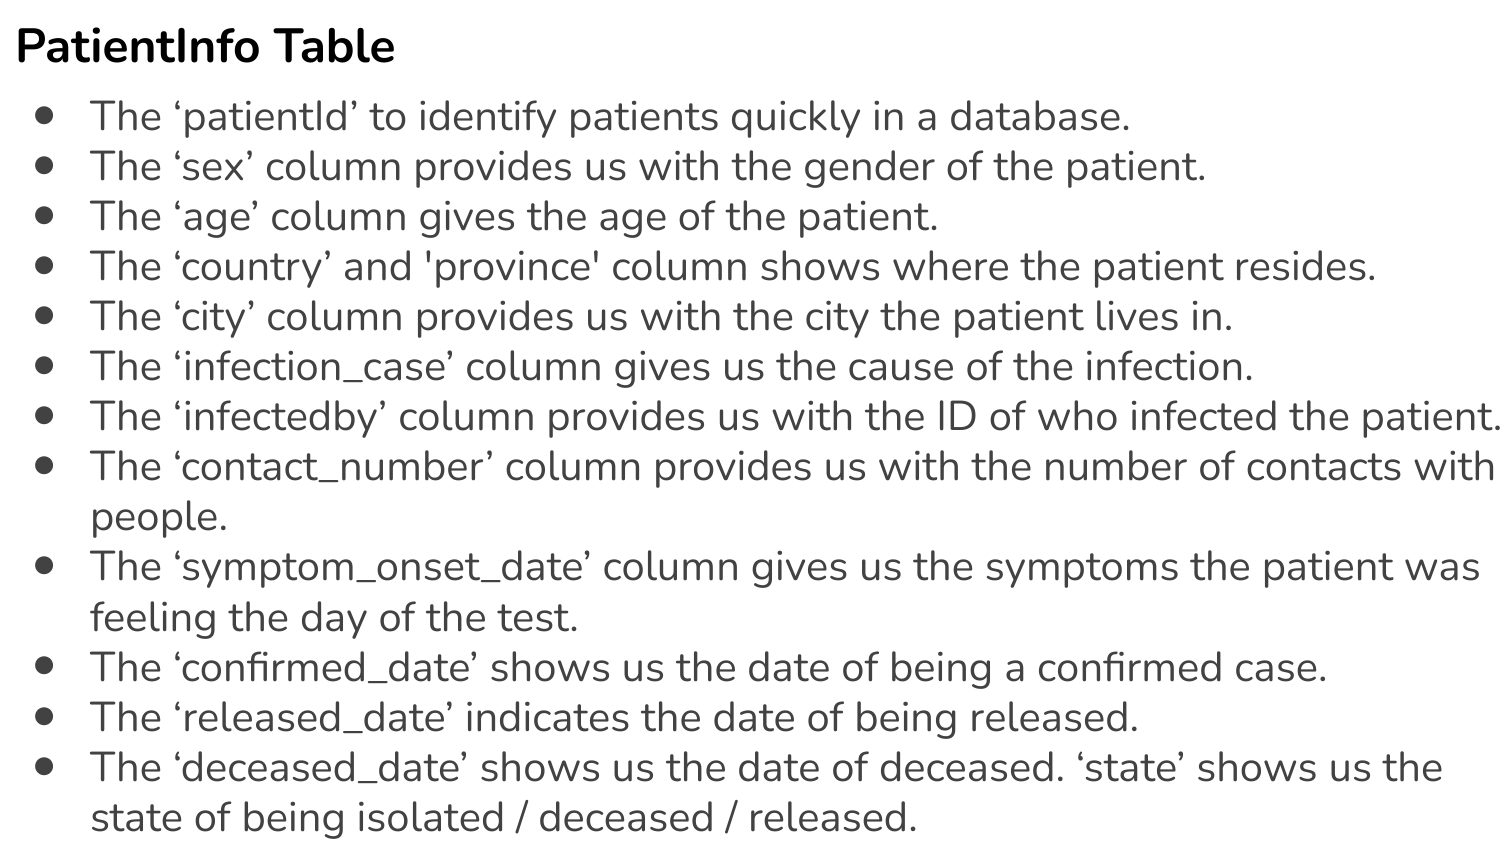

PatientInfo Table
The ‘patientId’ to identify patients quickly in a database.
The ‘sex’ column provides us with the gender of the patient.
The ‘age’ column gives the age of the patient.
The ‘country’ and 'province' column shows where the patient resides.
The ‘city’ column provides us with the city the patient lives in.
The ‘infection_case’ column gives us the cause of the infection.
The ‘infectedby’ column provides us with the ID of who infected the patient.
The ‘contact_number’ column provides us with the number of contacts with people.
The ‘symptom_onset_date’ column gives us the symptoms the patient was feeling the day of the test.
The ‘confirmed_date’ shows us the date of being a confirmed case.
The ‘released_date’ indicates the date of being released.
The ‘deceased_date’ shows us the date of deceased. ‘state’ shows us the state of being isolated / deceased / released.